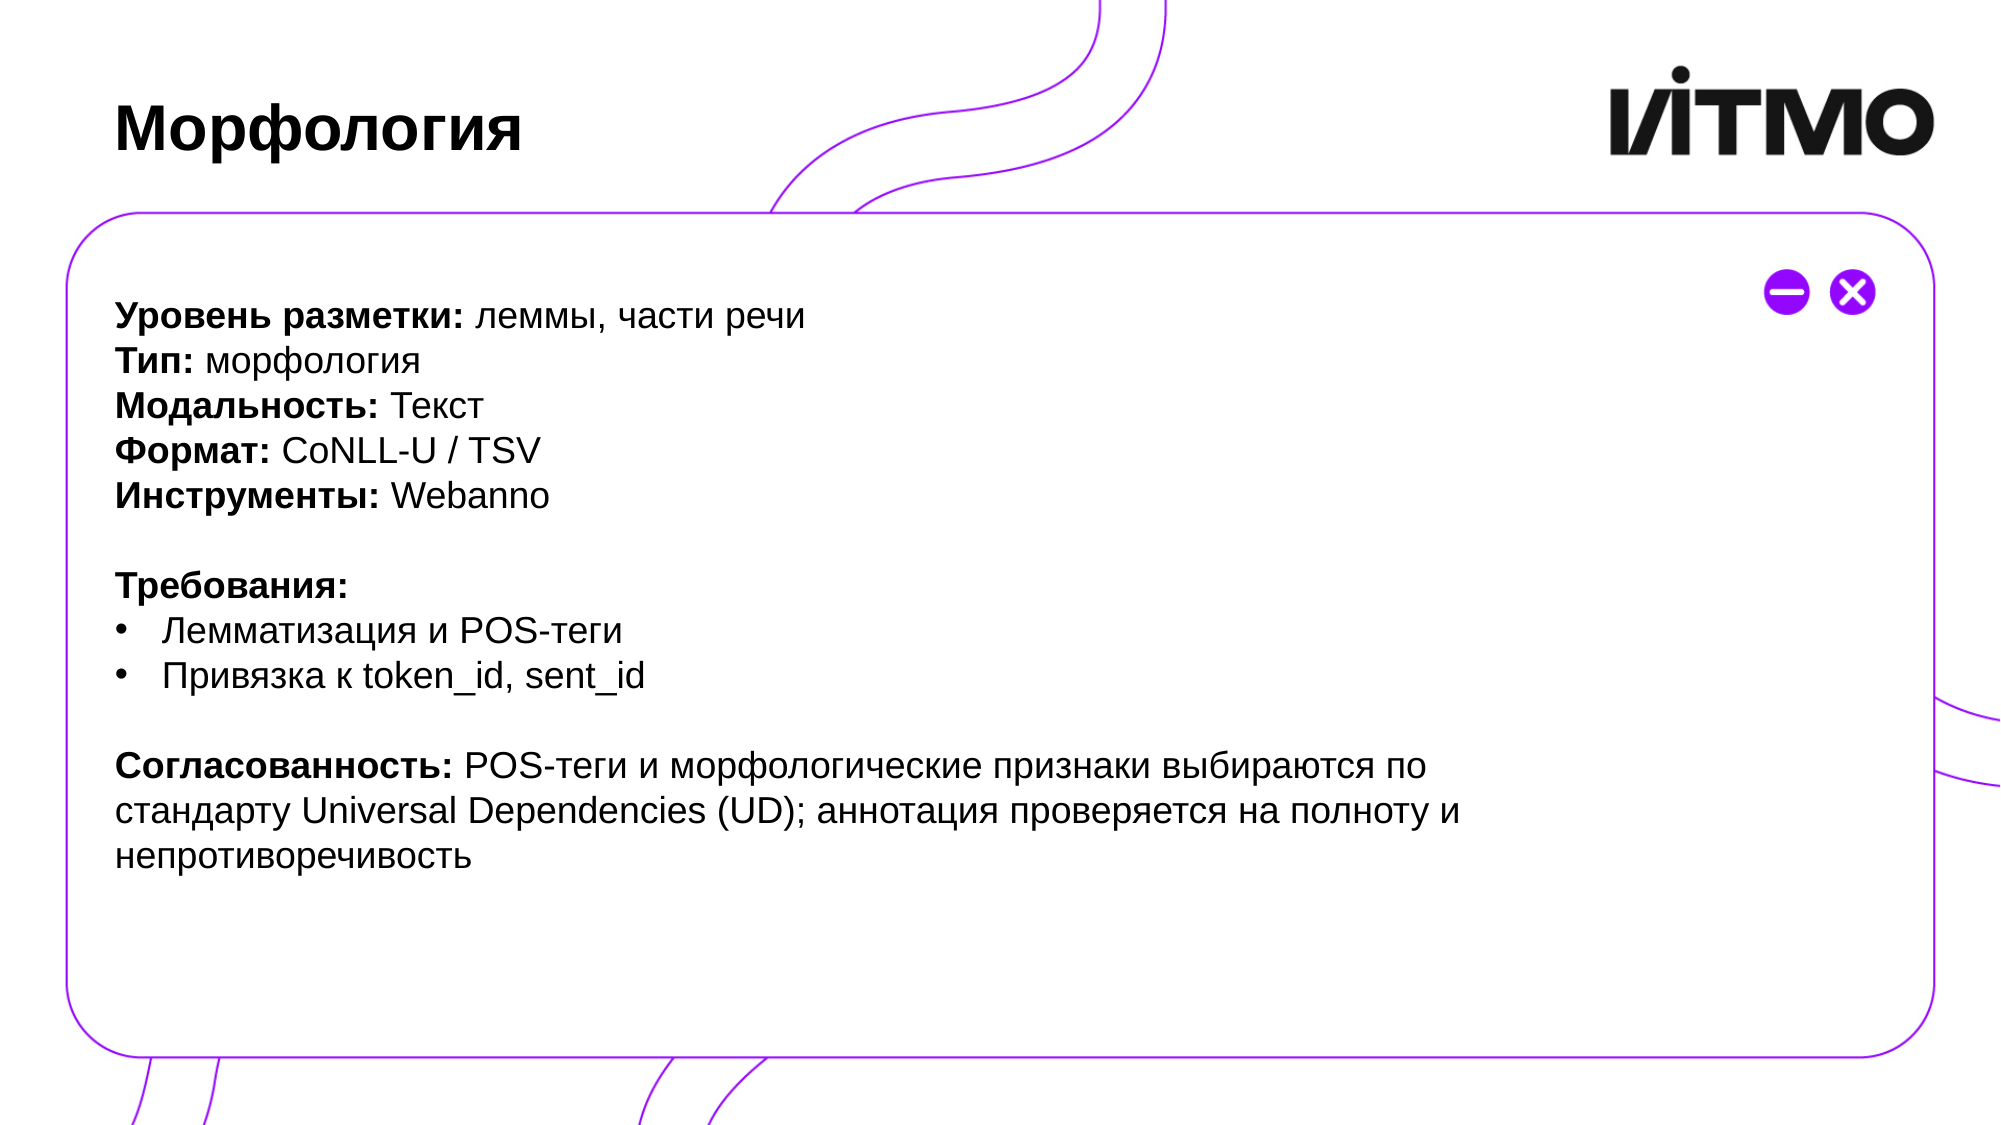

# Морфология
Уровень разметки: леммы, части речи
Тип: морфология
Модальность: Текст
Формат: CoNLL-U / TSV
Инструменты: Webanno

Требования:
Лемматизация и POS-теги
Привязка к token_id, sent_id

Согласованность: POS-теги и морфологические признаки выбираются по стандарту Universal Dependencies (UD); аннотация проверяется на полноту и непротиворечивость